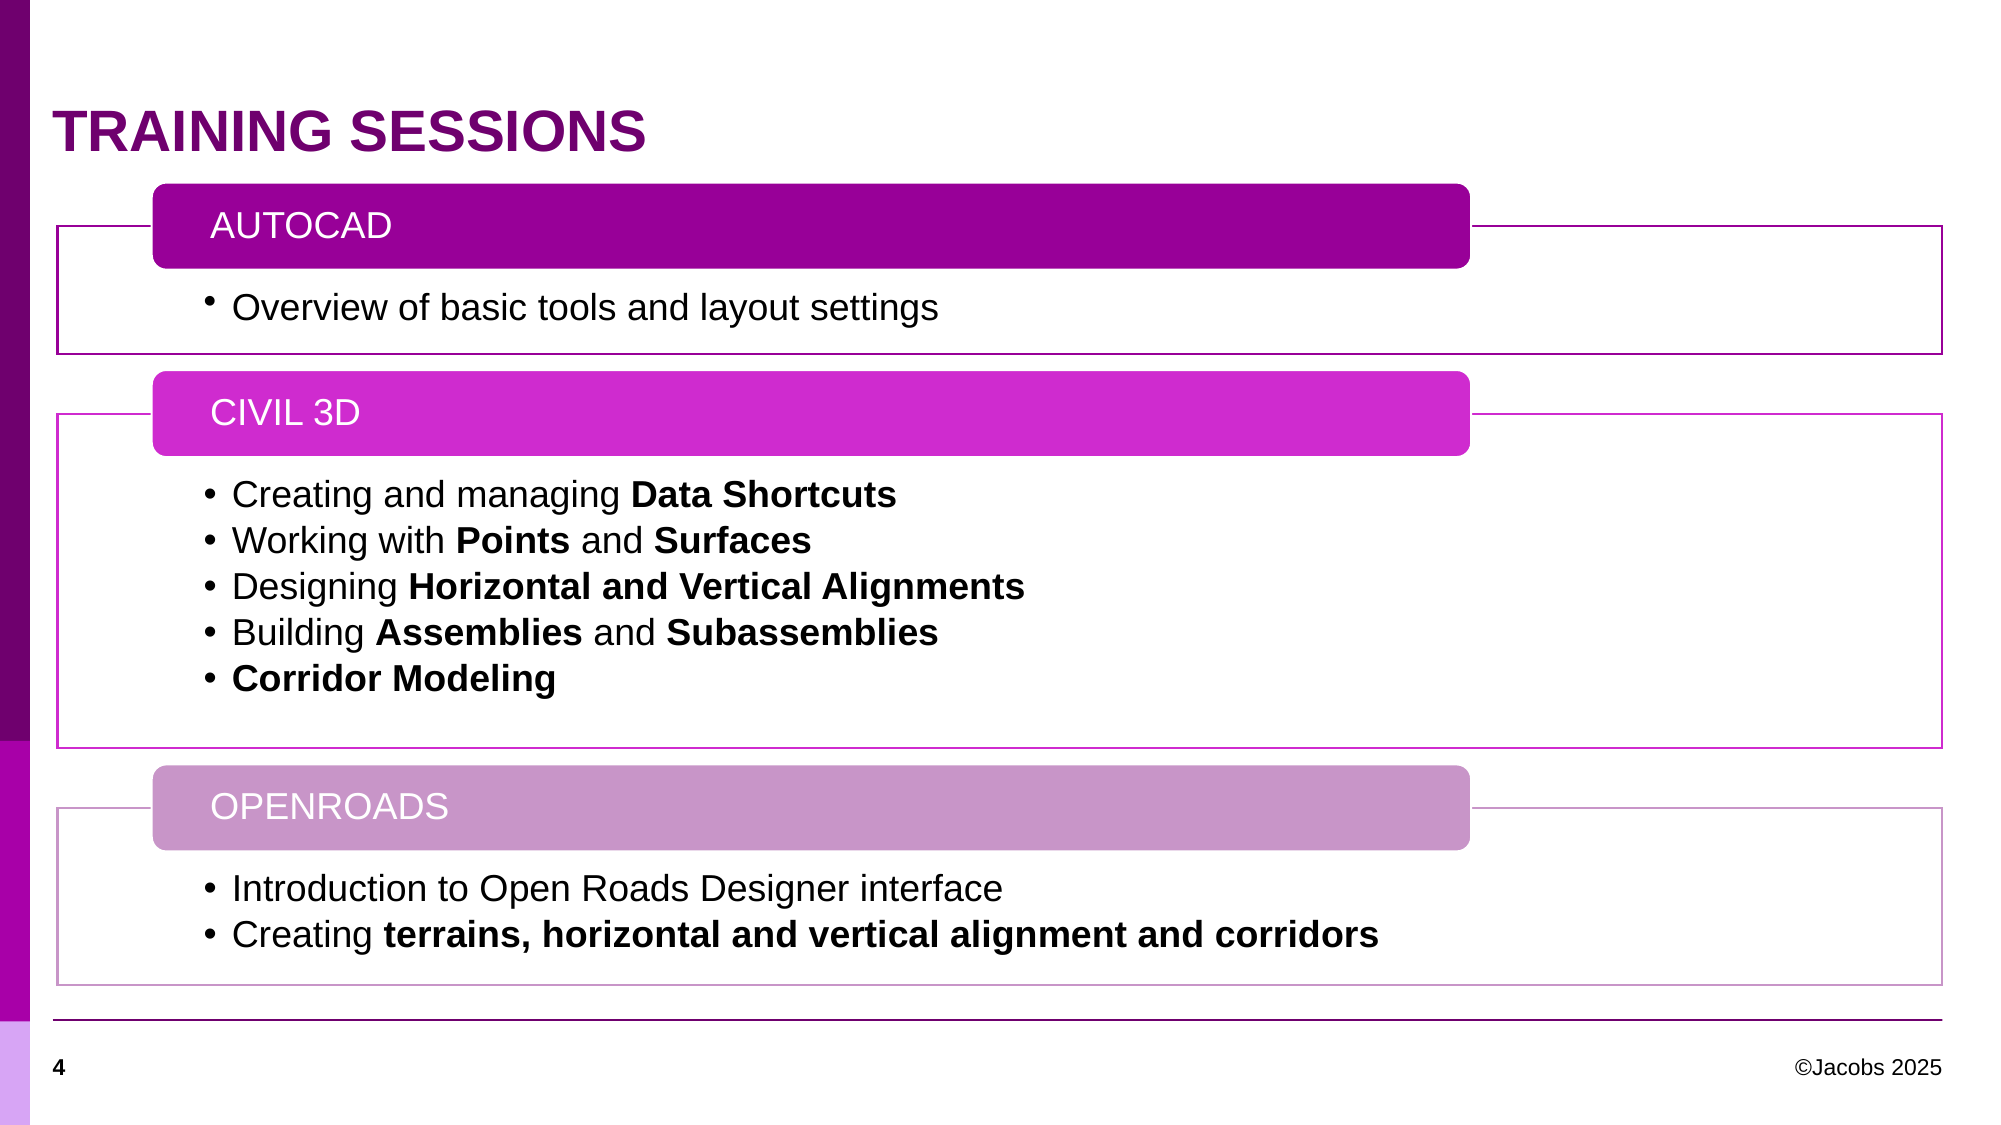

# TRAINING SESSIONS
Overview of basic tools and layout settings
AUTOCAD
Creating and managing Data Shortcuts
Working with Points and Surfaces
Designing Horizontal and Vertical Alignments
Building Assemblies and Subassemblies
Corridor Modeling
CIVIL 3D
Introduction to Open Roads Designer interface
Creating terrains, horizontal and vertical alignment and corridors
OPENROADS
4